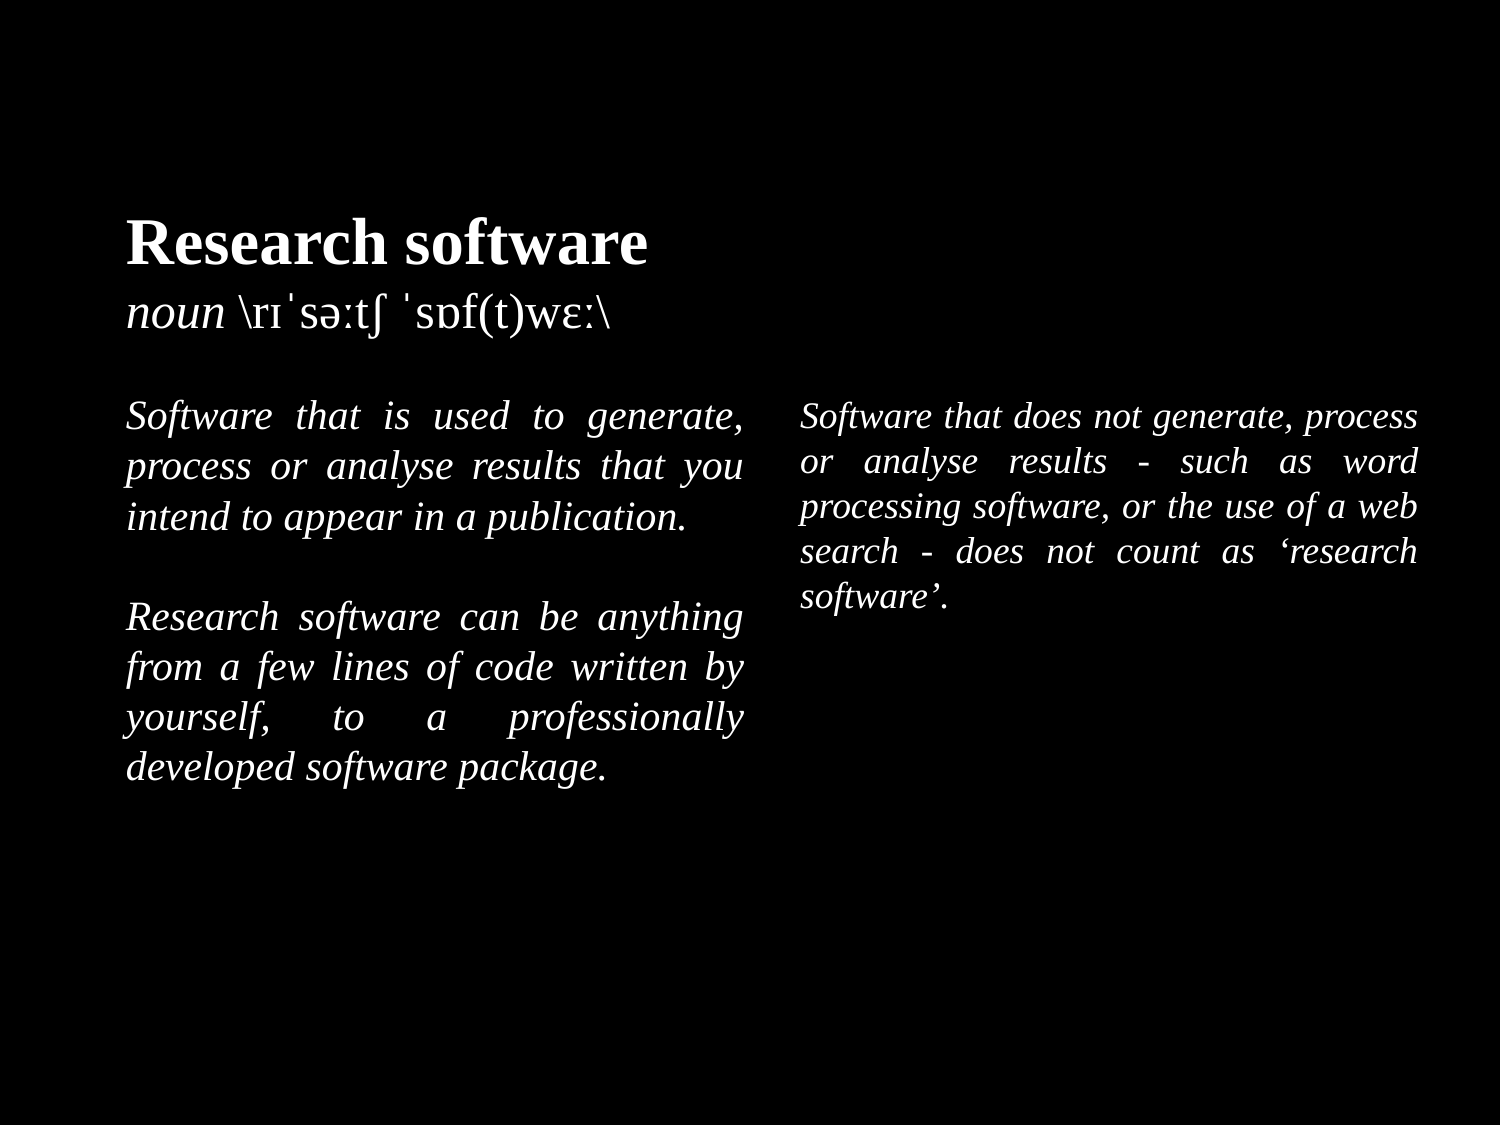

Research software
noun \rɪˈsəːtʃ ˈsɒf(t)wɛː\

Software that is used to generate, process or analyse results that you intend to appear in a publication.

Research software can be anything from a few lines of code written by yourself, to a professionally developed software package.
Software that does not generate, process or analyse results - such as word processing software, or the use of a web search - does not count as ‘research software’.